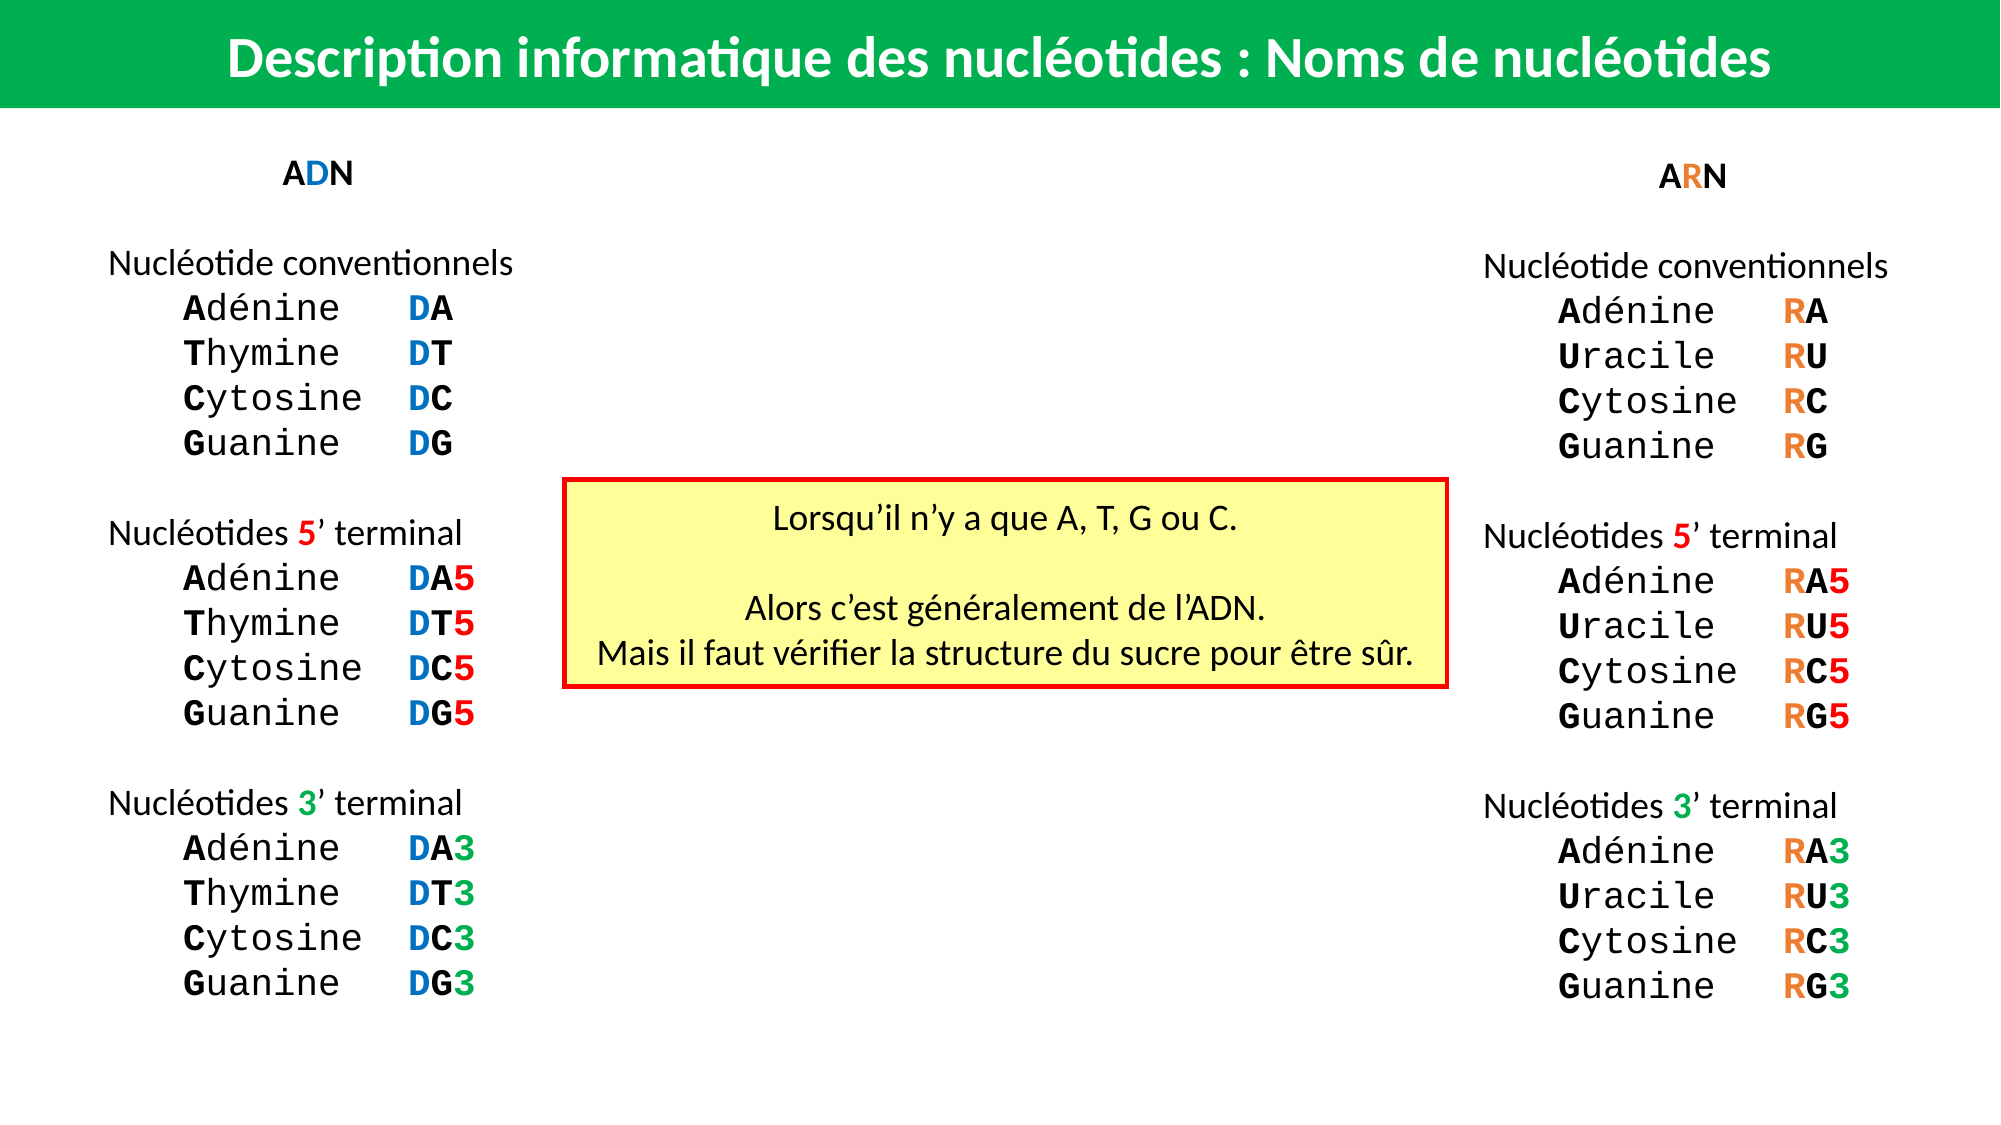

Description informatique des nucléotides : Noms de nucléotides
ADN

Nucléotide conventionnels
Adénine   DA
Thymine   DT
Cytosine  DC
Guanine   DG

Nucléotides 5’ terminal
Adénine   DA5
Thymine   DT5
Cytosine  DC5
Guanine   DG5

Nucléotides 3’ terminal
Adénine   DA3
Thymine   DT3
Cytosine  DC3
Guanine   DG3
ARN

Nucléotide conventionnels
Adénine   RA
Uracile   RU
Cytosine  RC
Guanine   RG

Nucléotides 5’ terminal
Adénine   RA5
Uracile   RU5
Cytosine  RC5
Guanine   RG5

Nucléotides 3’ terminal
Adénine   RA3
Uracile   RU3
Cytosine  RC3
Guanine   RG3
Lorsqu’il n’y a que A, T, G ou C.

Alors c’est généralement de l’ADN.
Mais il faut vérifier la structure du sucre pour être sûr.